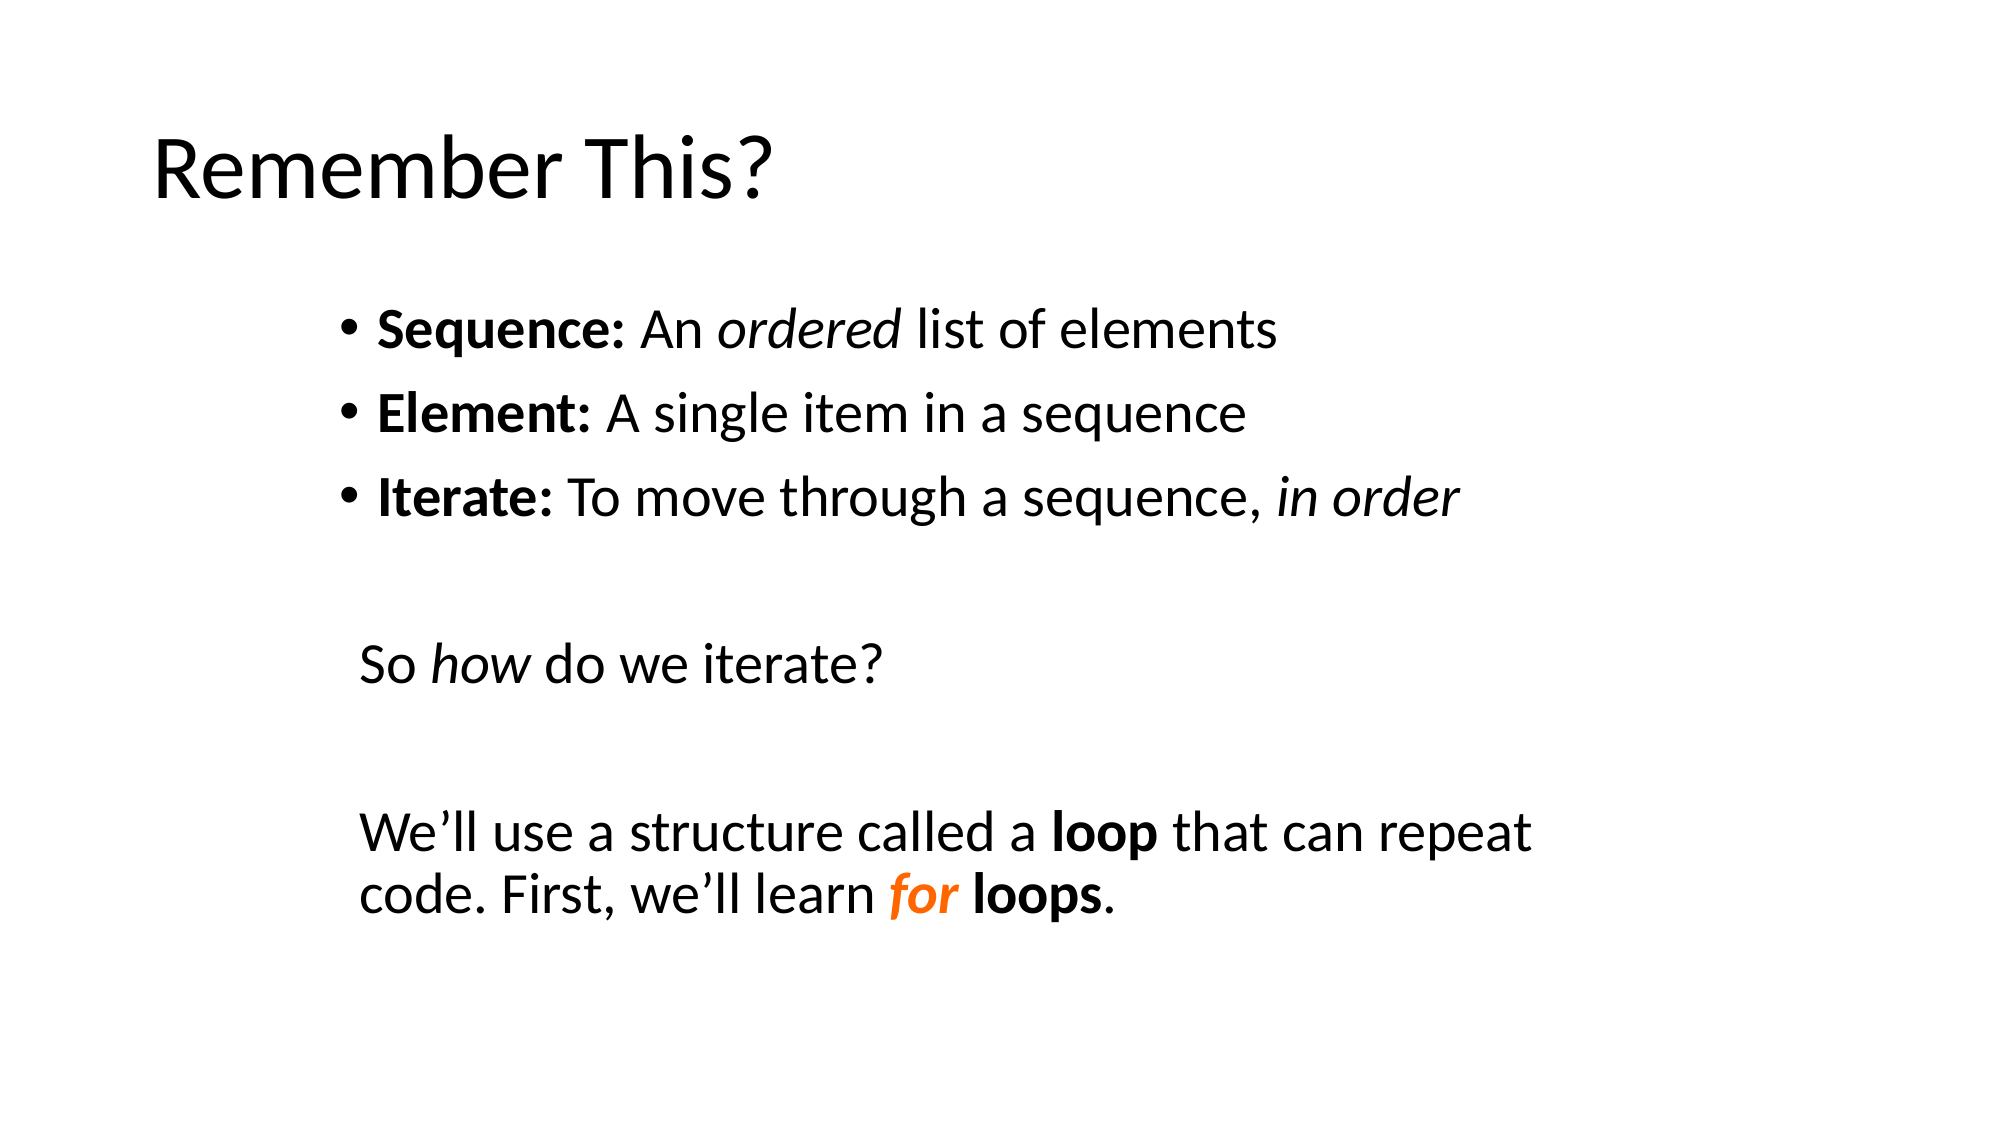

# Remember This?
Sequence: An ordered list of elements
Element: A single item in a sequence
Iterate: To move through a sequence, in order

So how do we iterate?

We’ll use a structure called a loop that can repeat code. First, we’ll learn for loops.